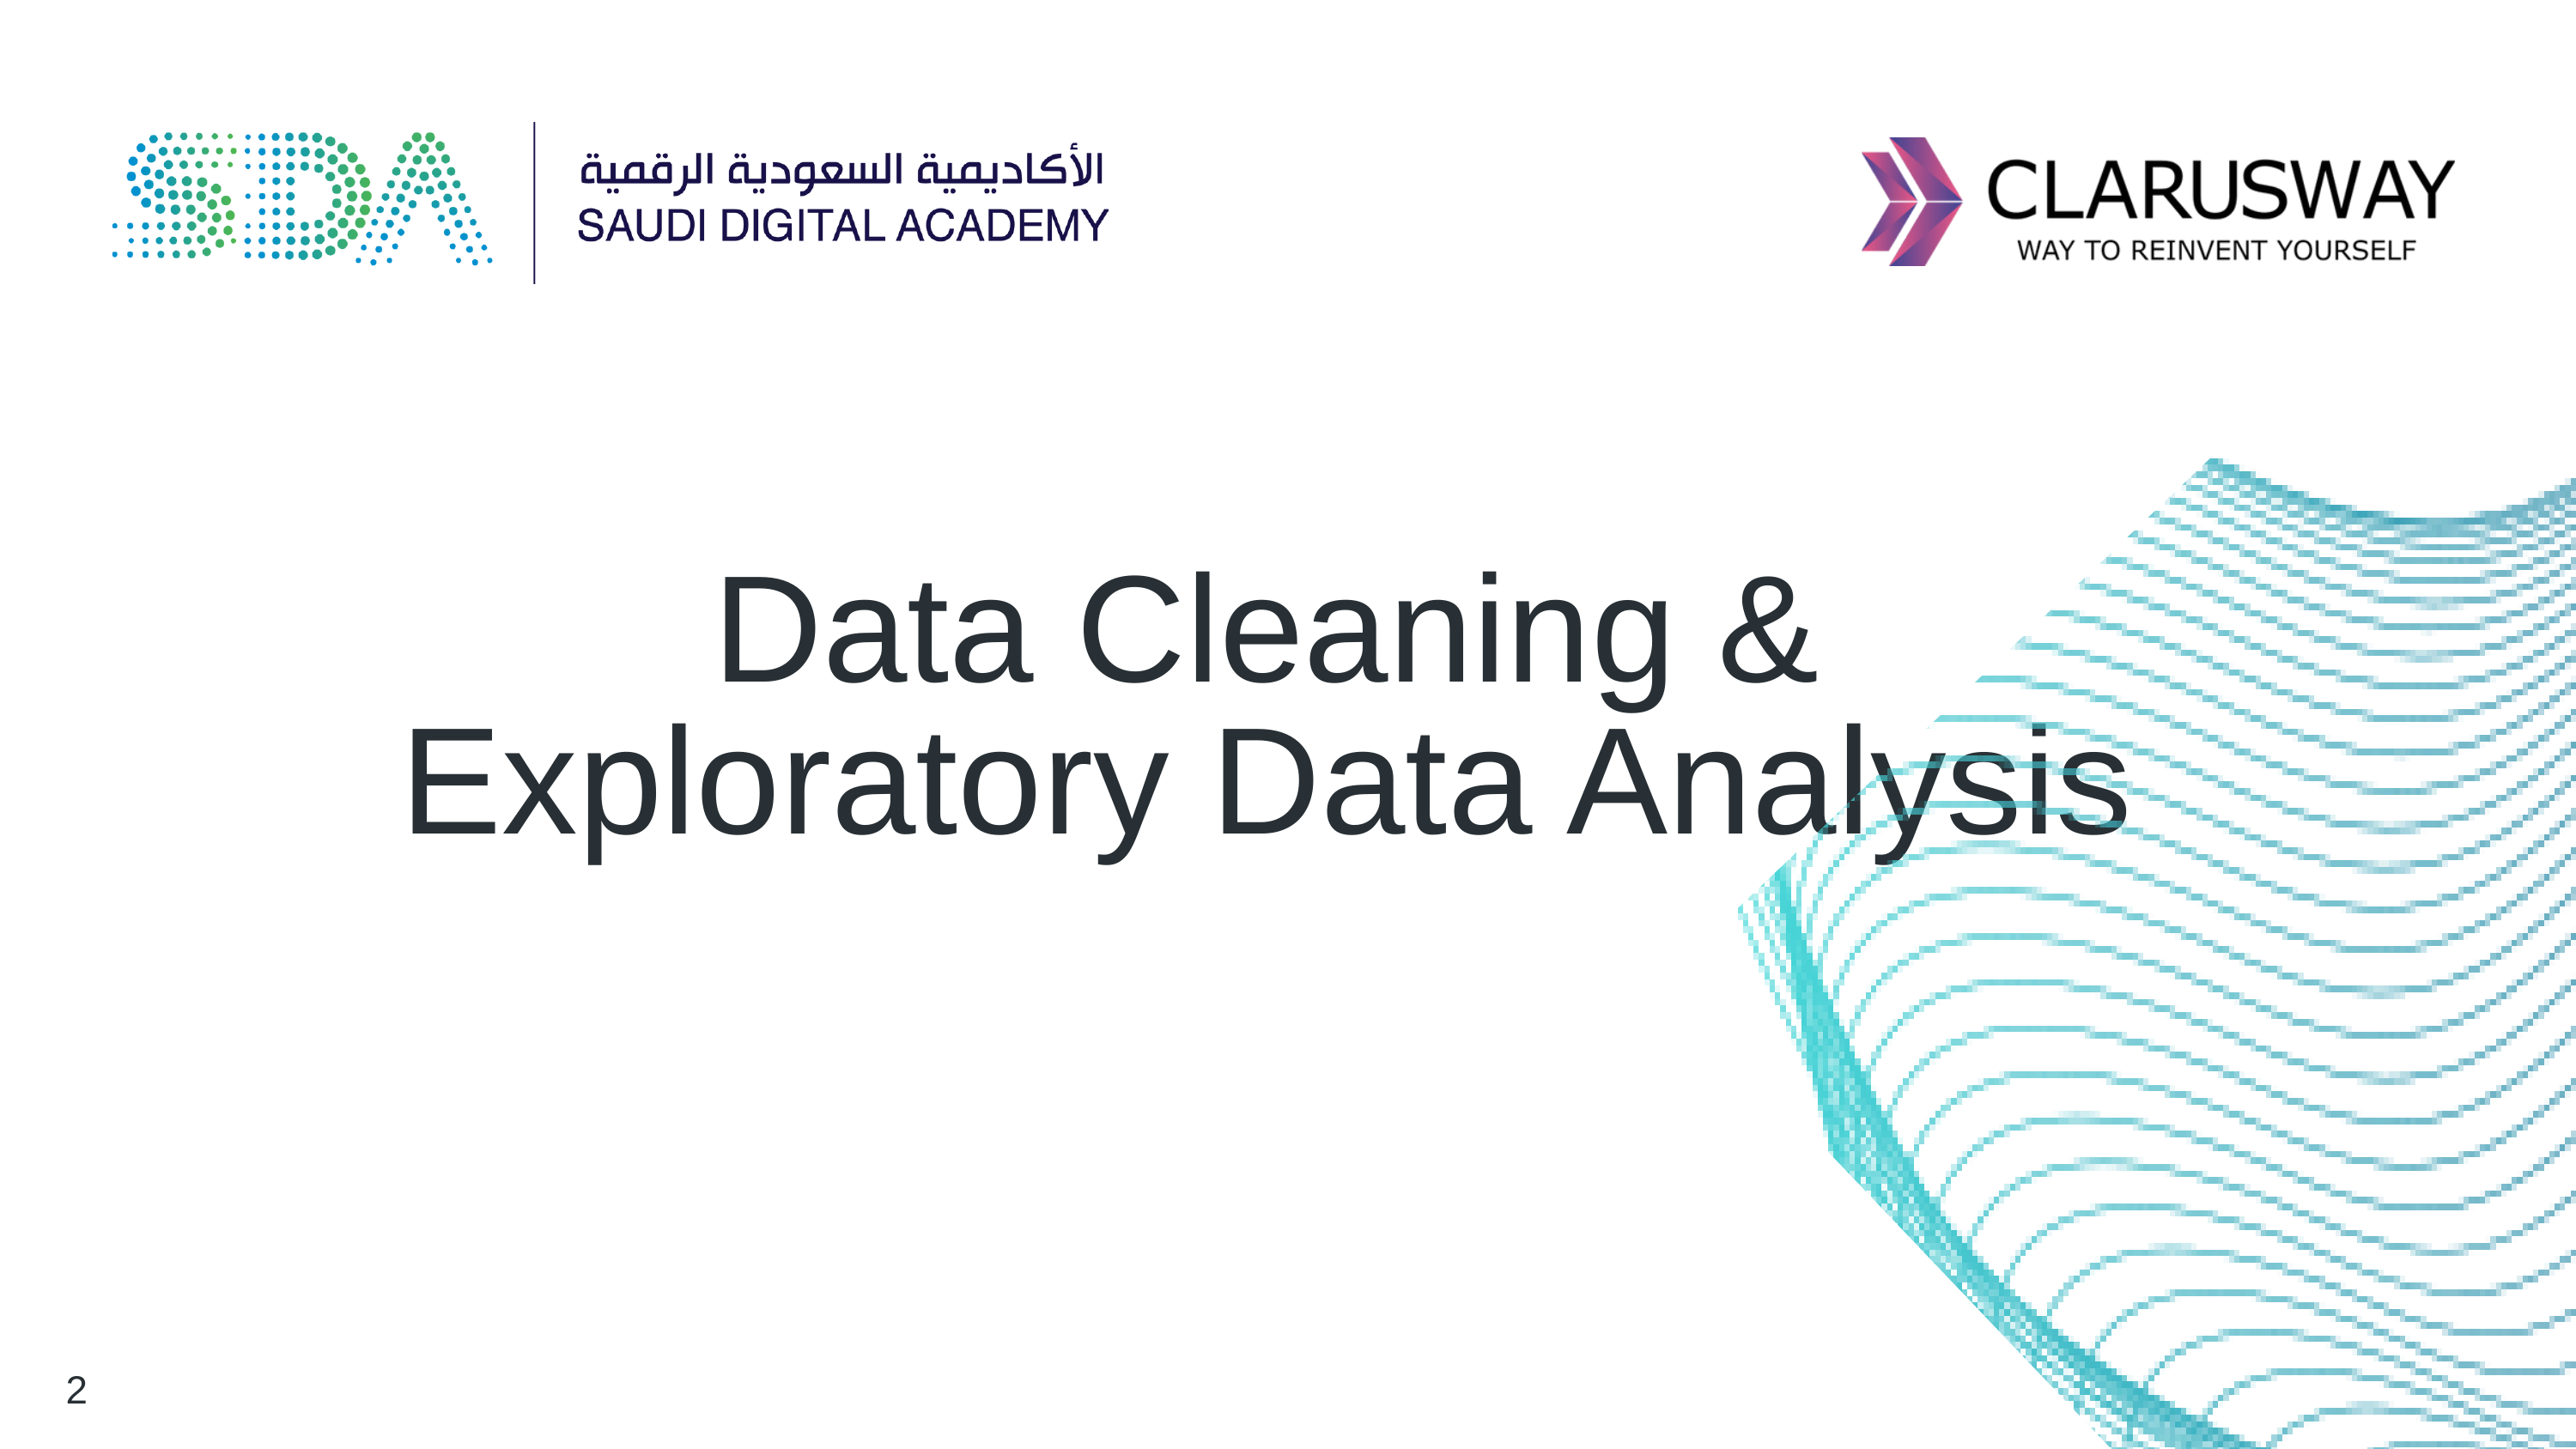

Data Cleaning &
Exploratory Data Analysis

2